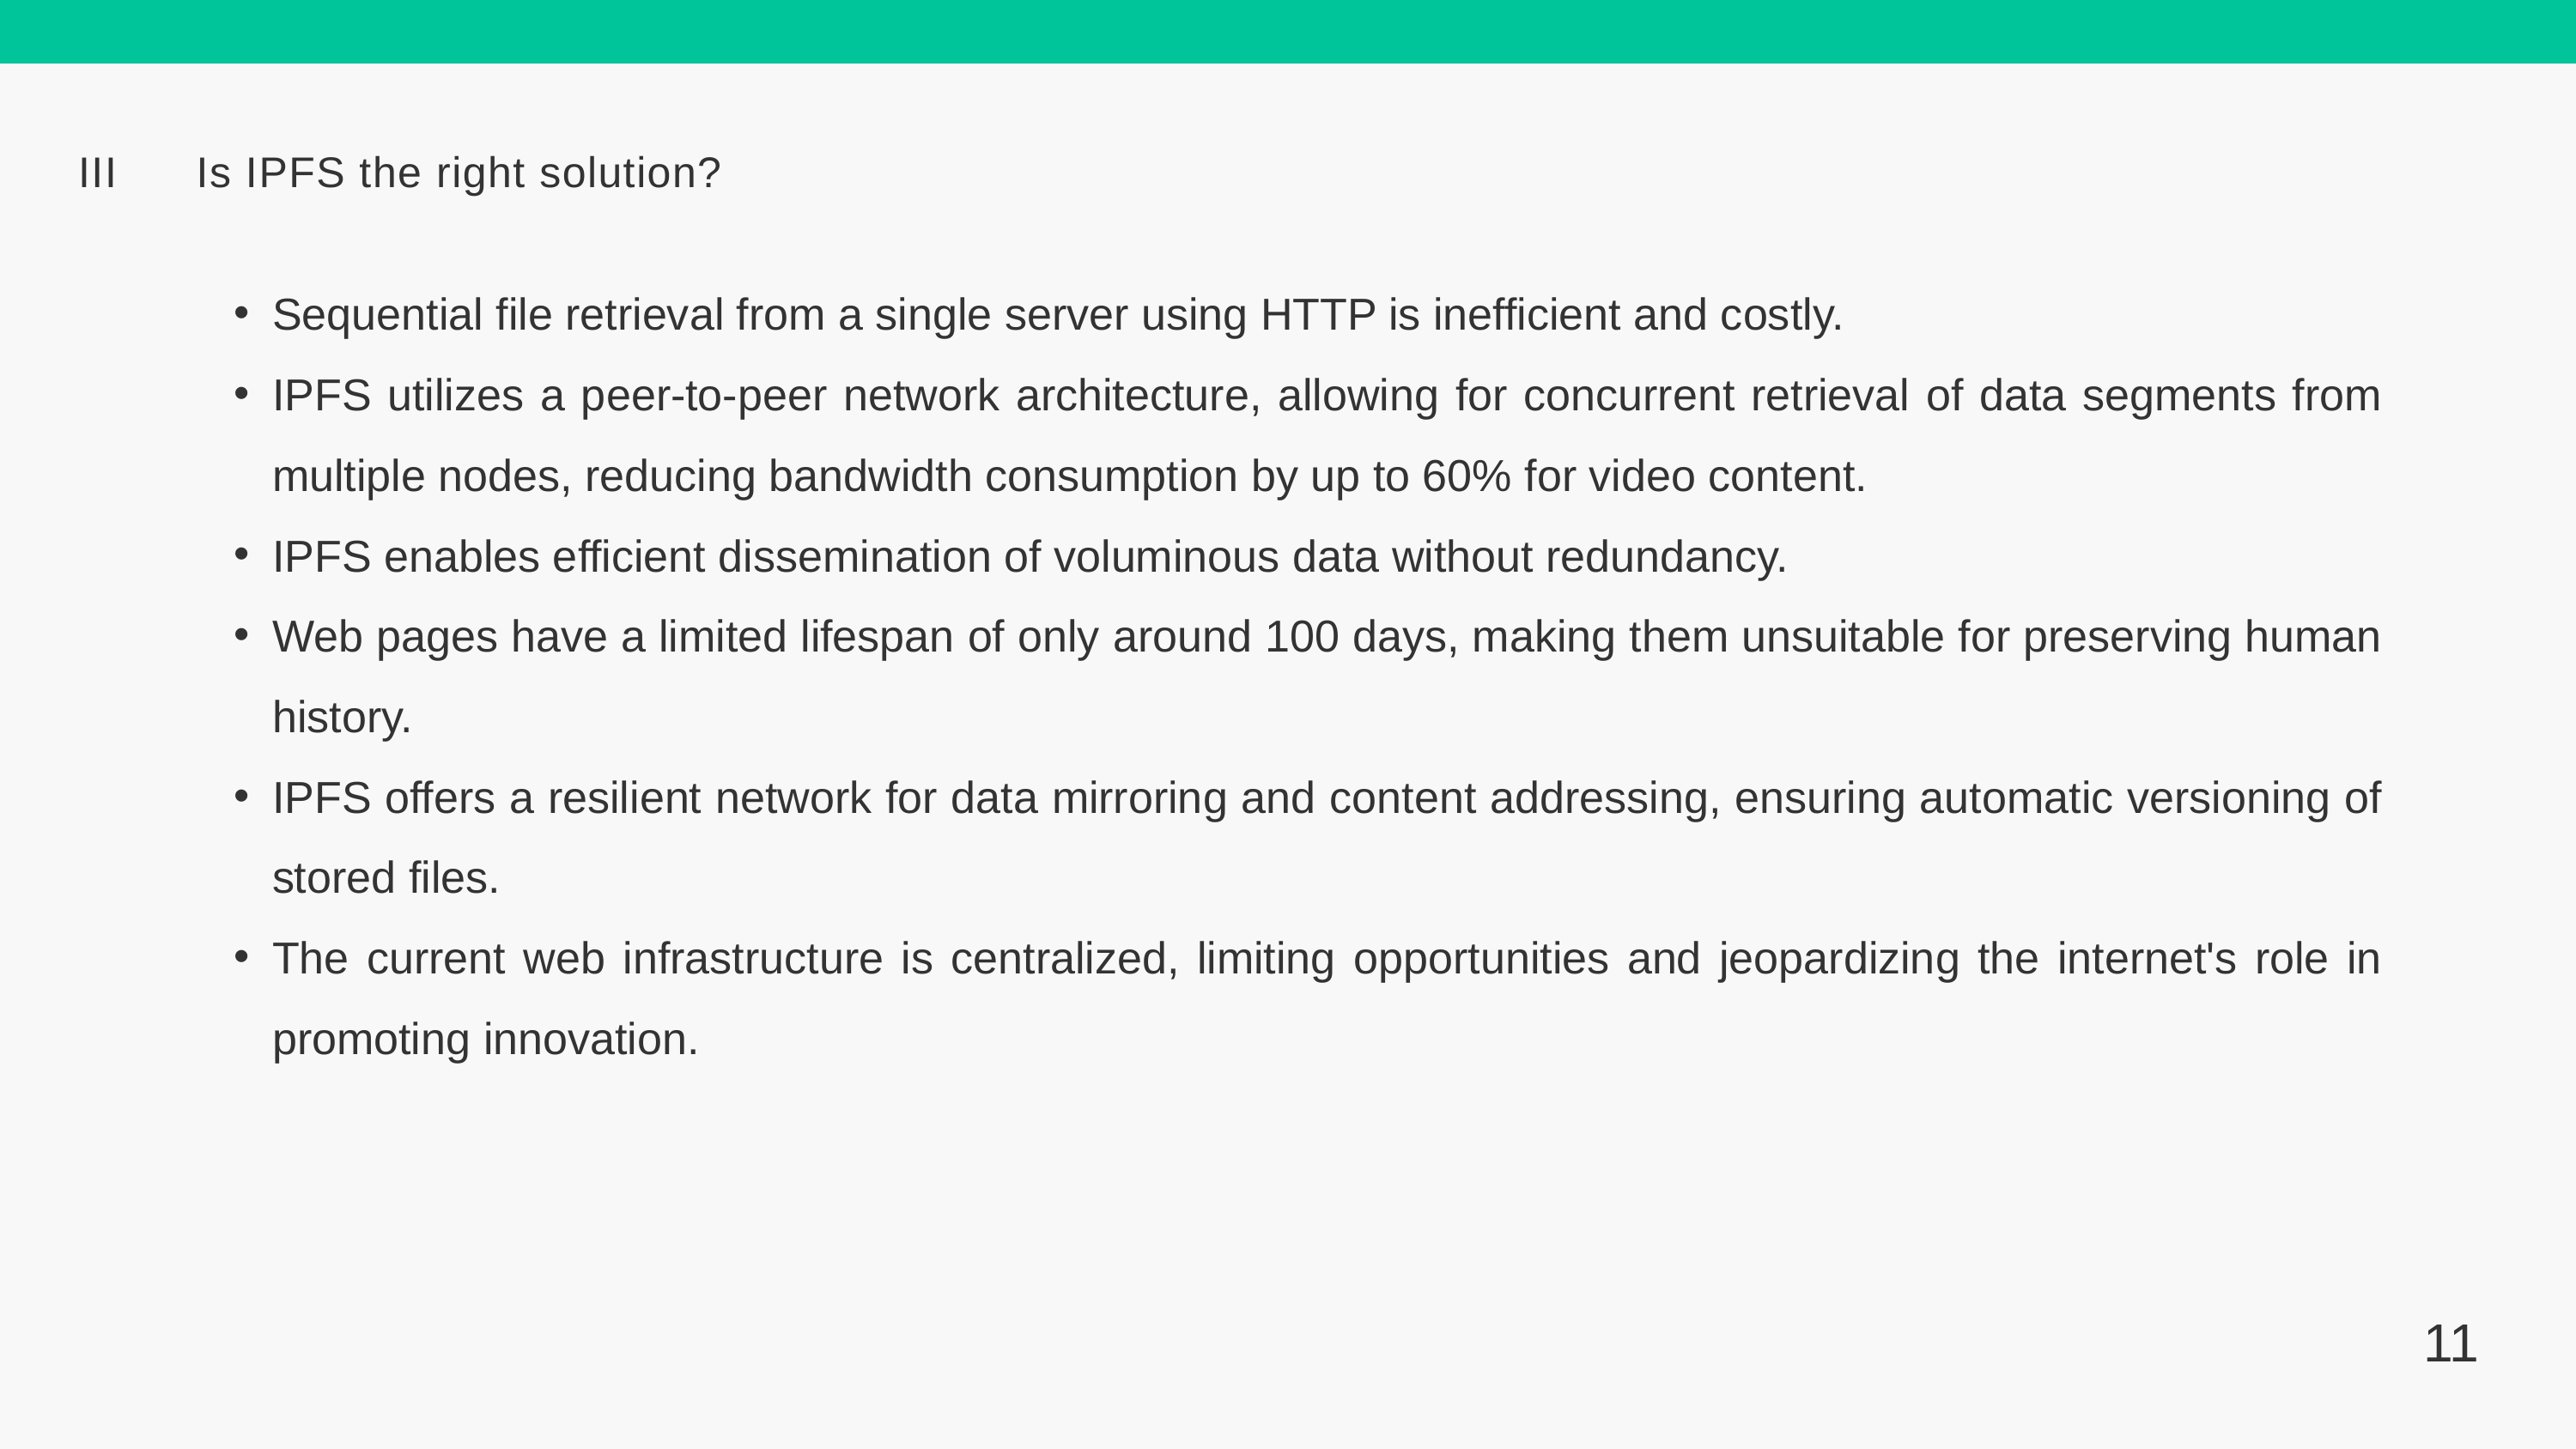

III
Is IPFS the right solution?
Sequential file retrieval from a single server using HTTP is inefficient and costly.
IPFS utilizes a peer-to-peer network architecture, allowing for concurrent retrieval of data segments from multiple nodes, reducing bandwidth consumption by up to 60% for video content.
IPFS enables efficient dissemination of voluminous data without redundancy.
Web pages have a limited lifespan of only around 100 days, making them unsuitable for preserving human history.
IPFS offers a resilient network for data mirroring and content addressing, ensuring automatic versioning of stored files.
The current web infrastructure is centralized, limiting opportunities and jeopardizing the internet's role in promoting innovation.
11